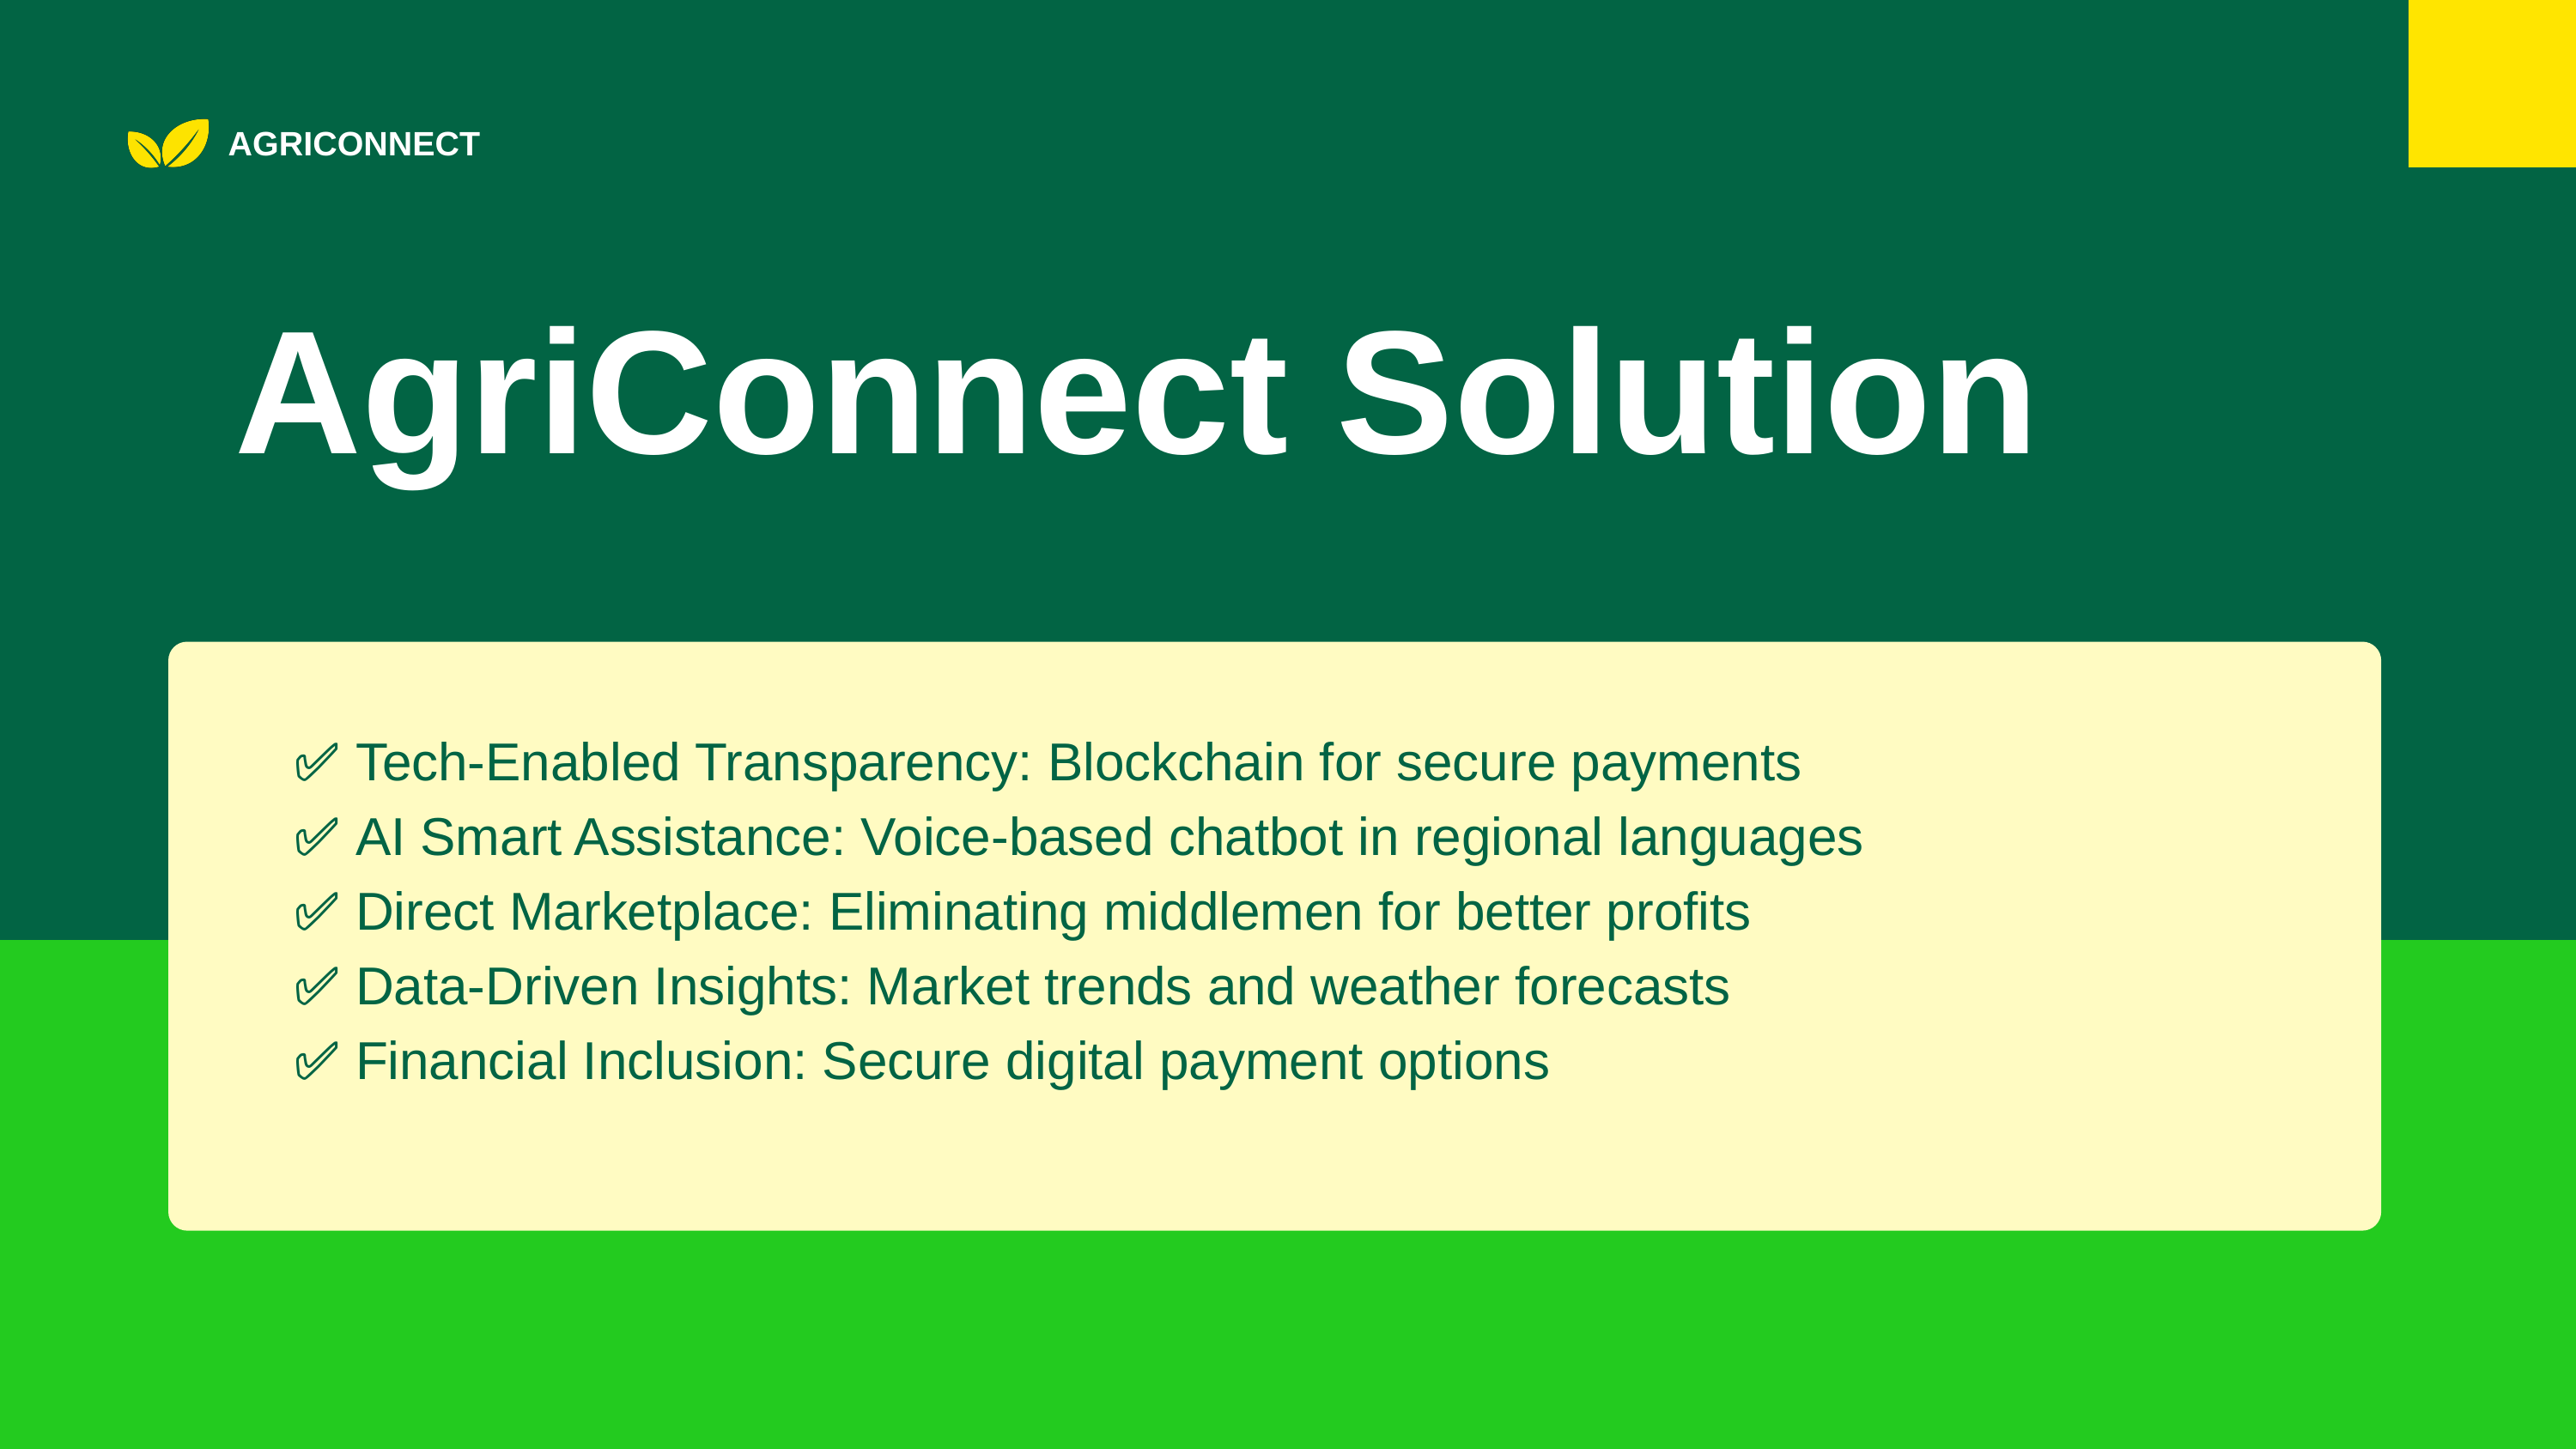

AGRICONNECT

AgriConnect Solution

✅ Tech-Enabled Transparency: Blockchain for secure payments
✅ AI Smart Assistance: Voice-based chatbot in regional languages
✅ Direct Marketplace: Eliminating middlemen for better profits
✅ Data-Driven Insights: Market trends and weather forecasts
✅ Financial Inclusion: Secure digital payment options